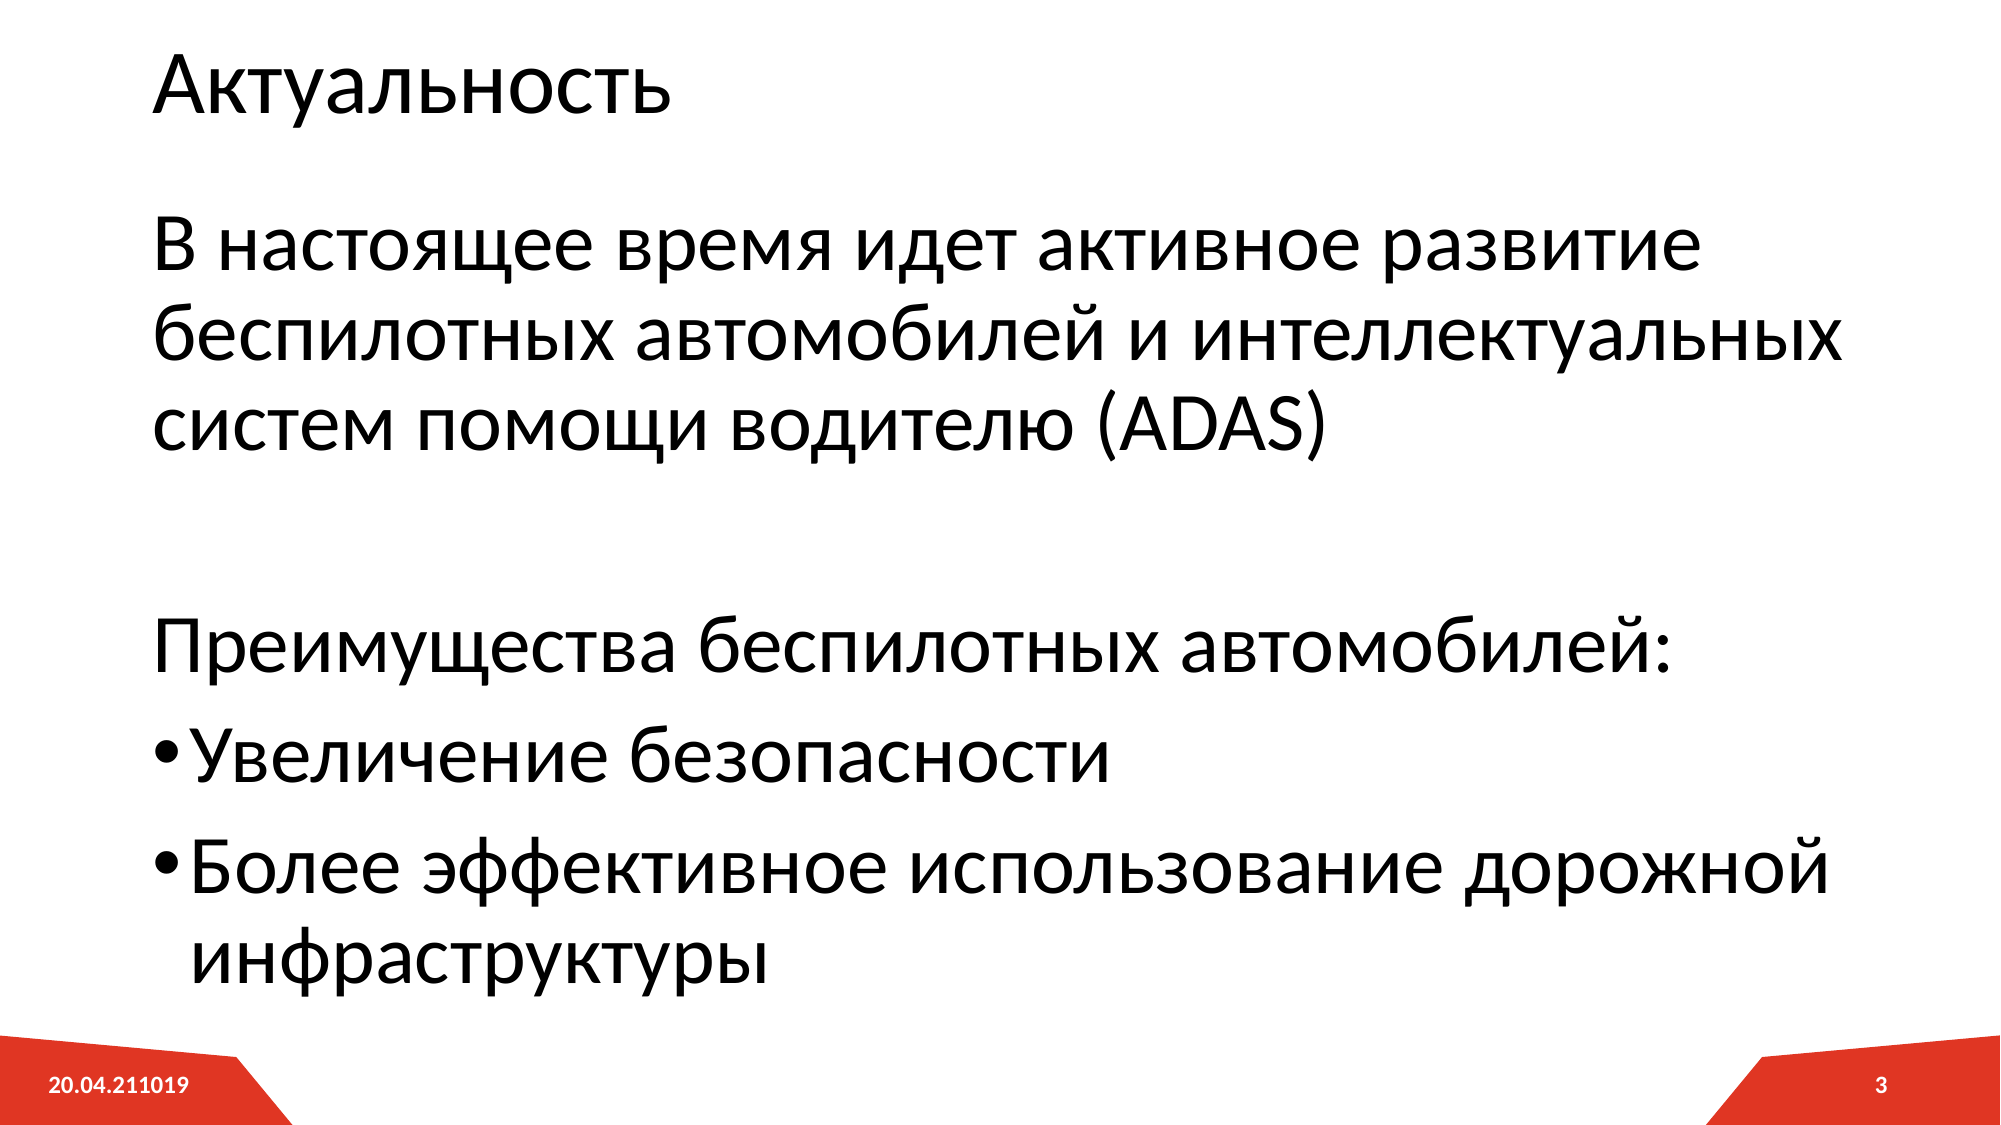

# Актуальность
В настоящее время идет активное развитие беспилотных автомобилей и интеллектуальных систем помощи водителю (ADAS)

Преимущества беспилотных автомобилей:
Увеличение безопасности
Более эффективное использование дорожной инфраструктуры
3
20.04.211019